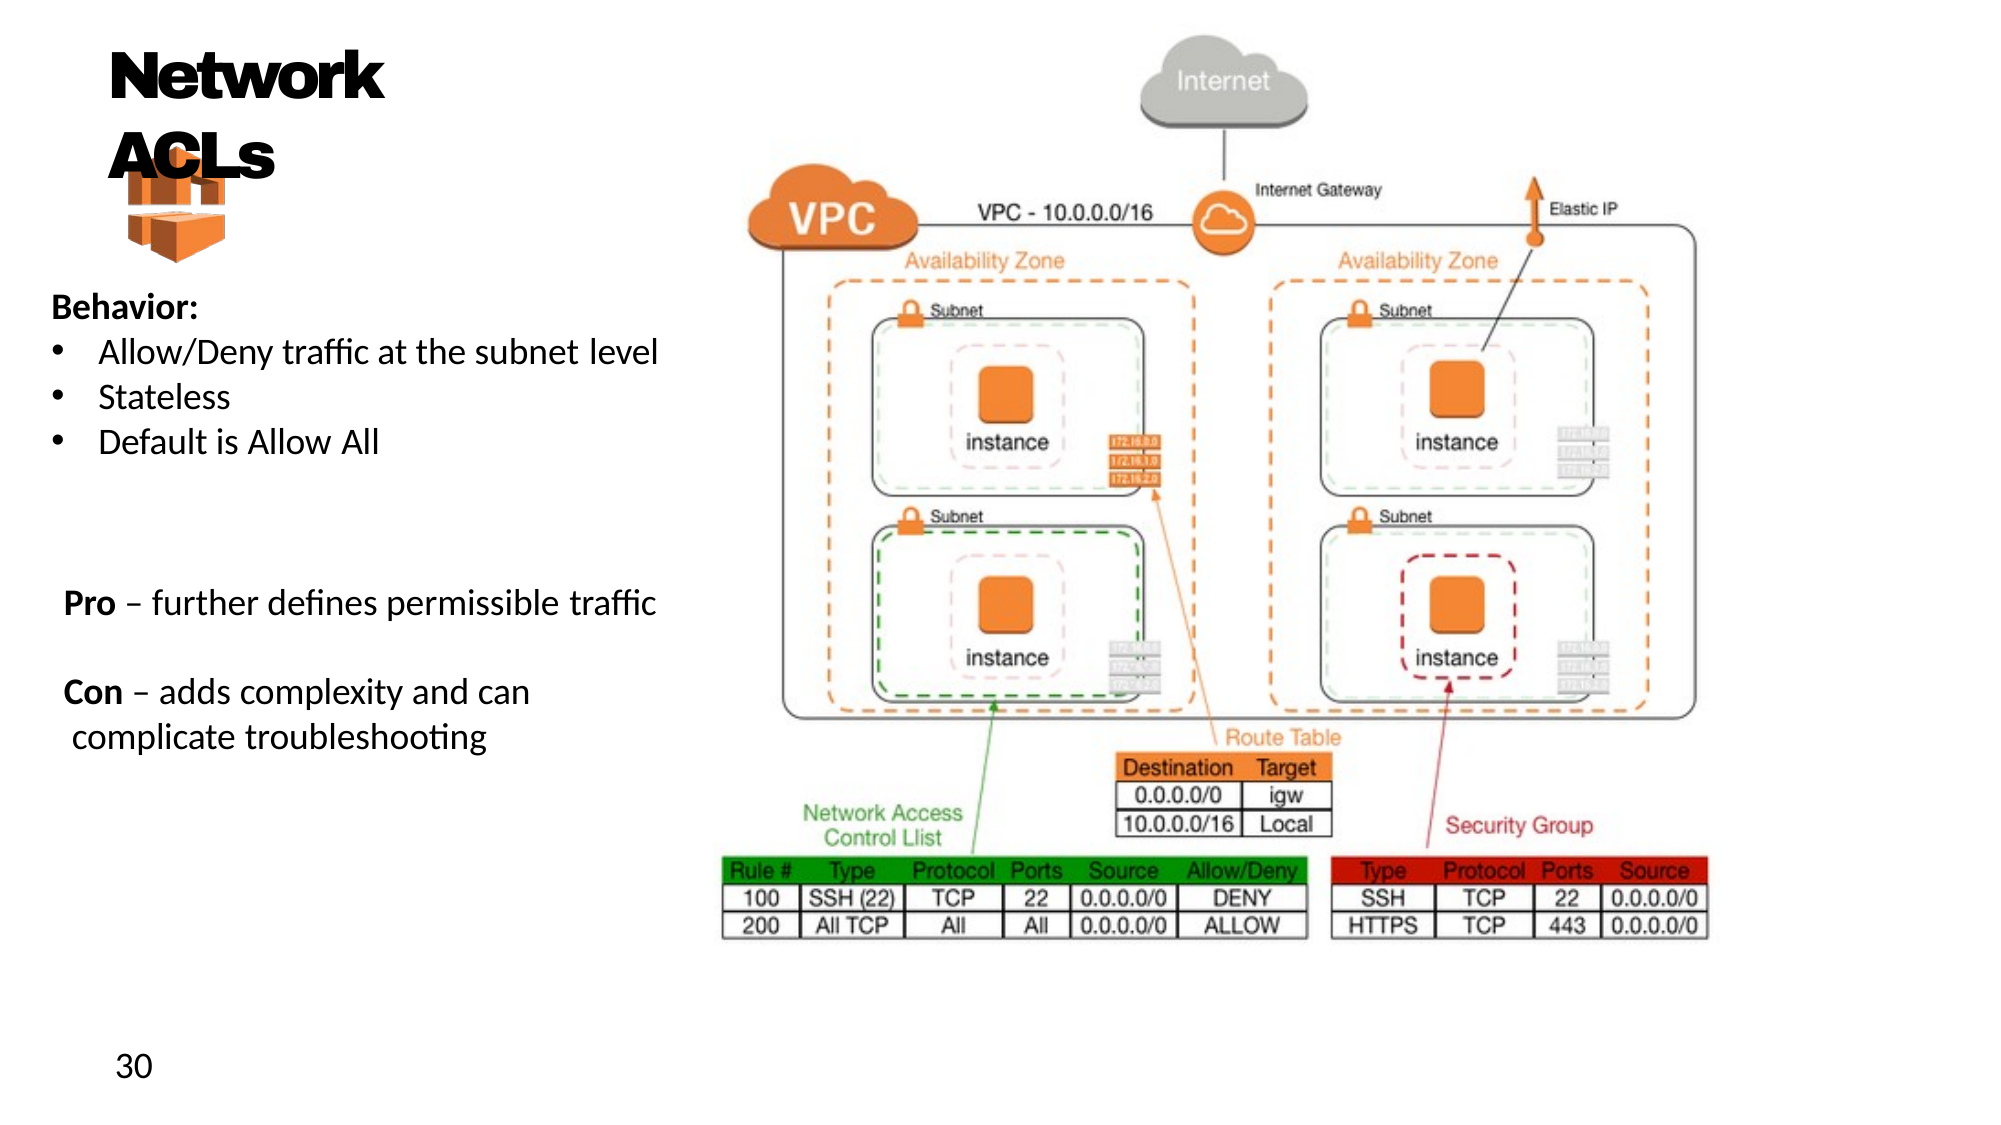

# Network ACLs
Behavior:
Allow/Deny traffic at the subnet level
Stateless
Default is Allow All
Pro – further defines permissible traffic

Con – adds complexity and can  complicate troubleshooting
30